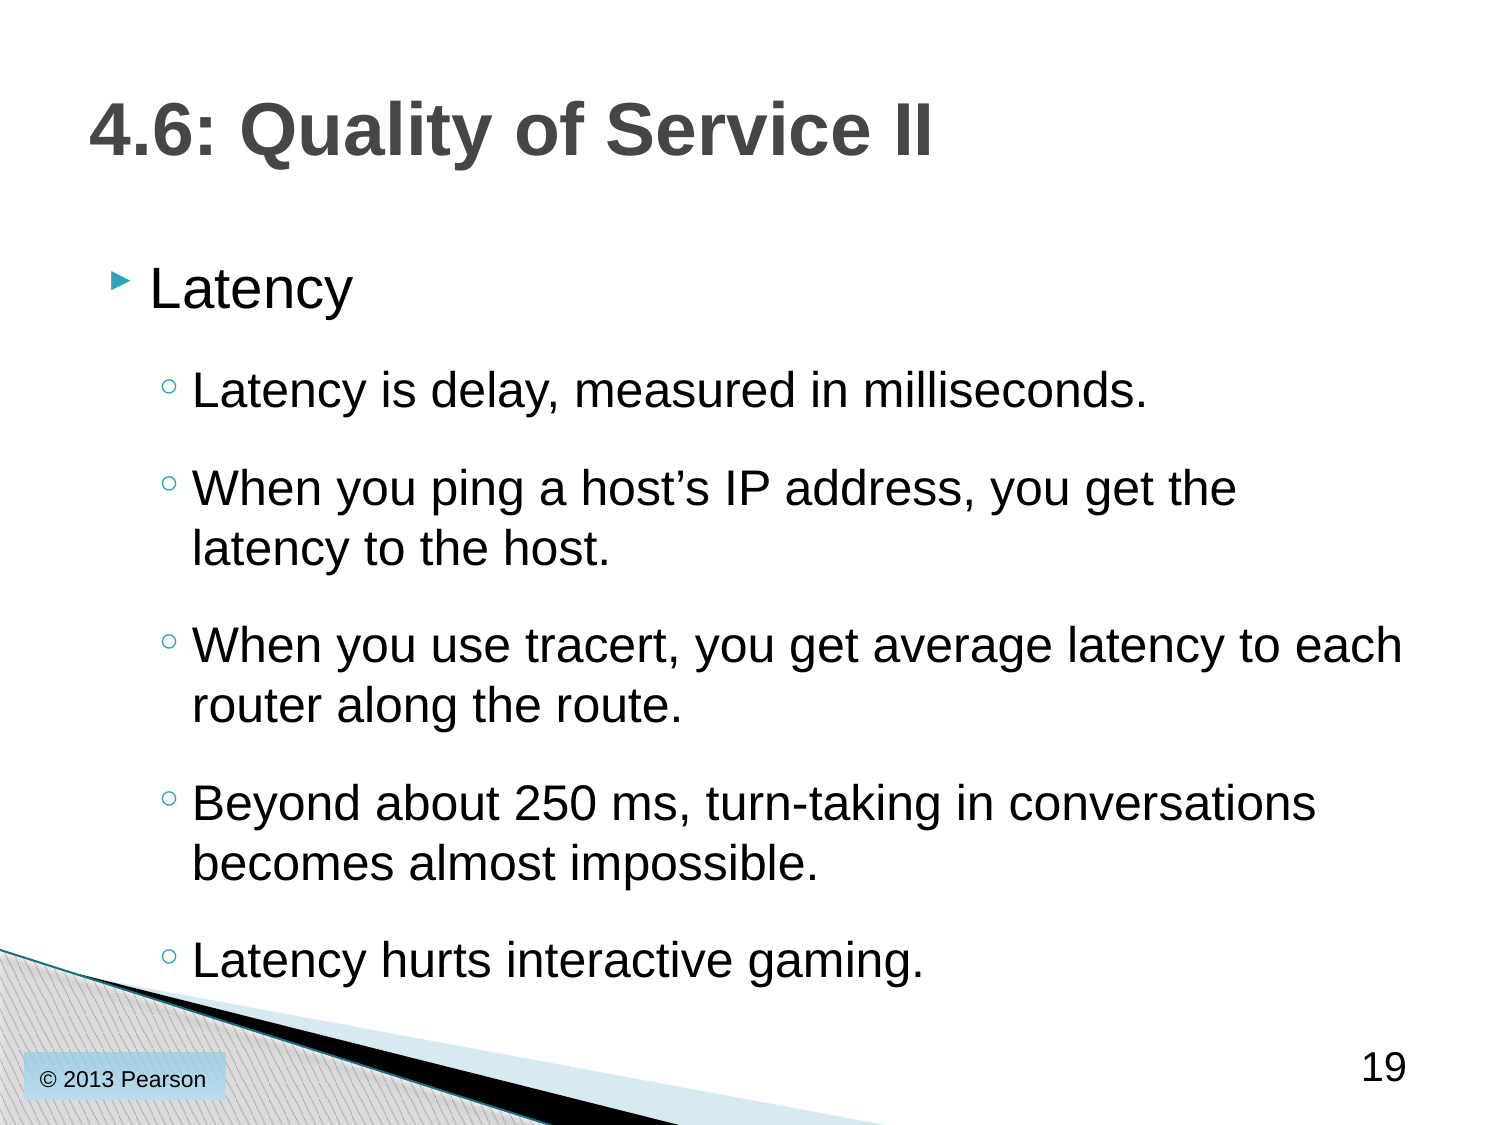

# 4.6: Quality of Service II
Latency
Latency is delay, measured in milliseconds.
When you ping a host’s IP address, you get the latency to the host.
When you use tracert, you get average latency to each router along the route.
Beyond about 250 ms, turn-taking in conversations becomes almost impossible.
Latency hurts interactive gaming.
19
© 2013 Pearson